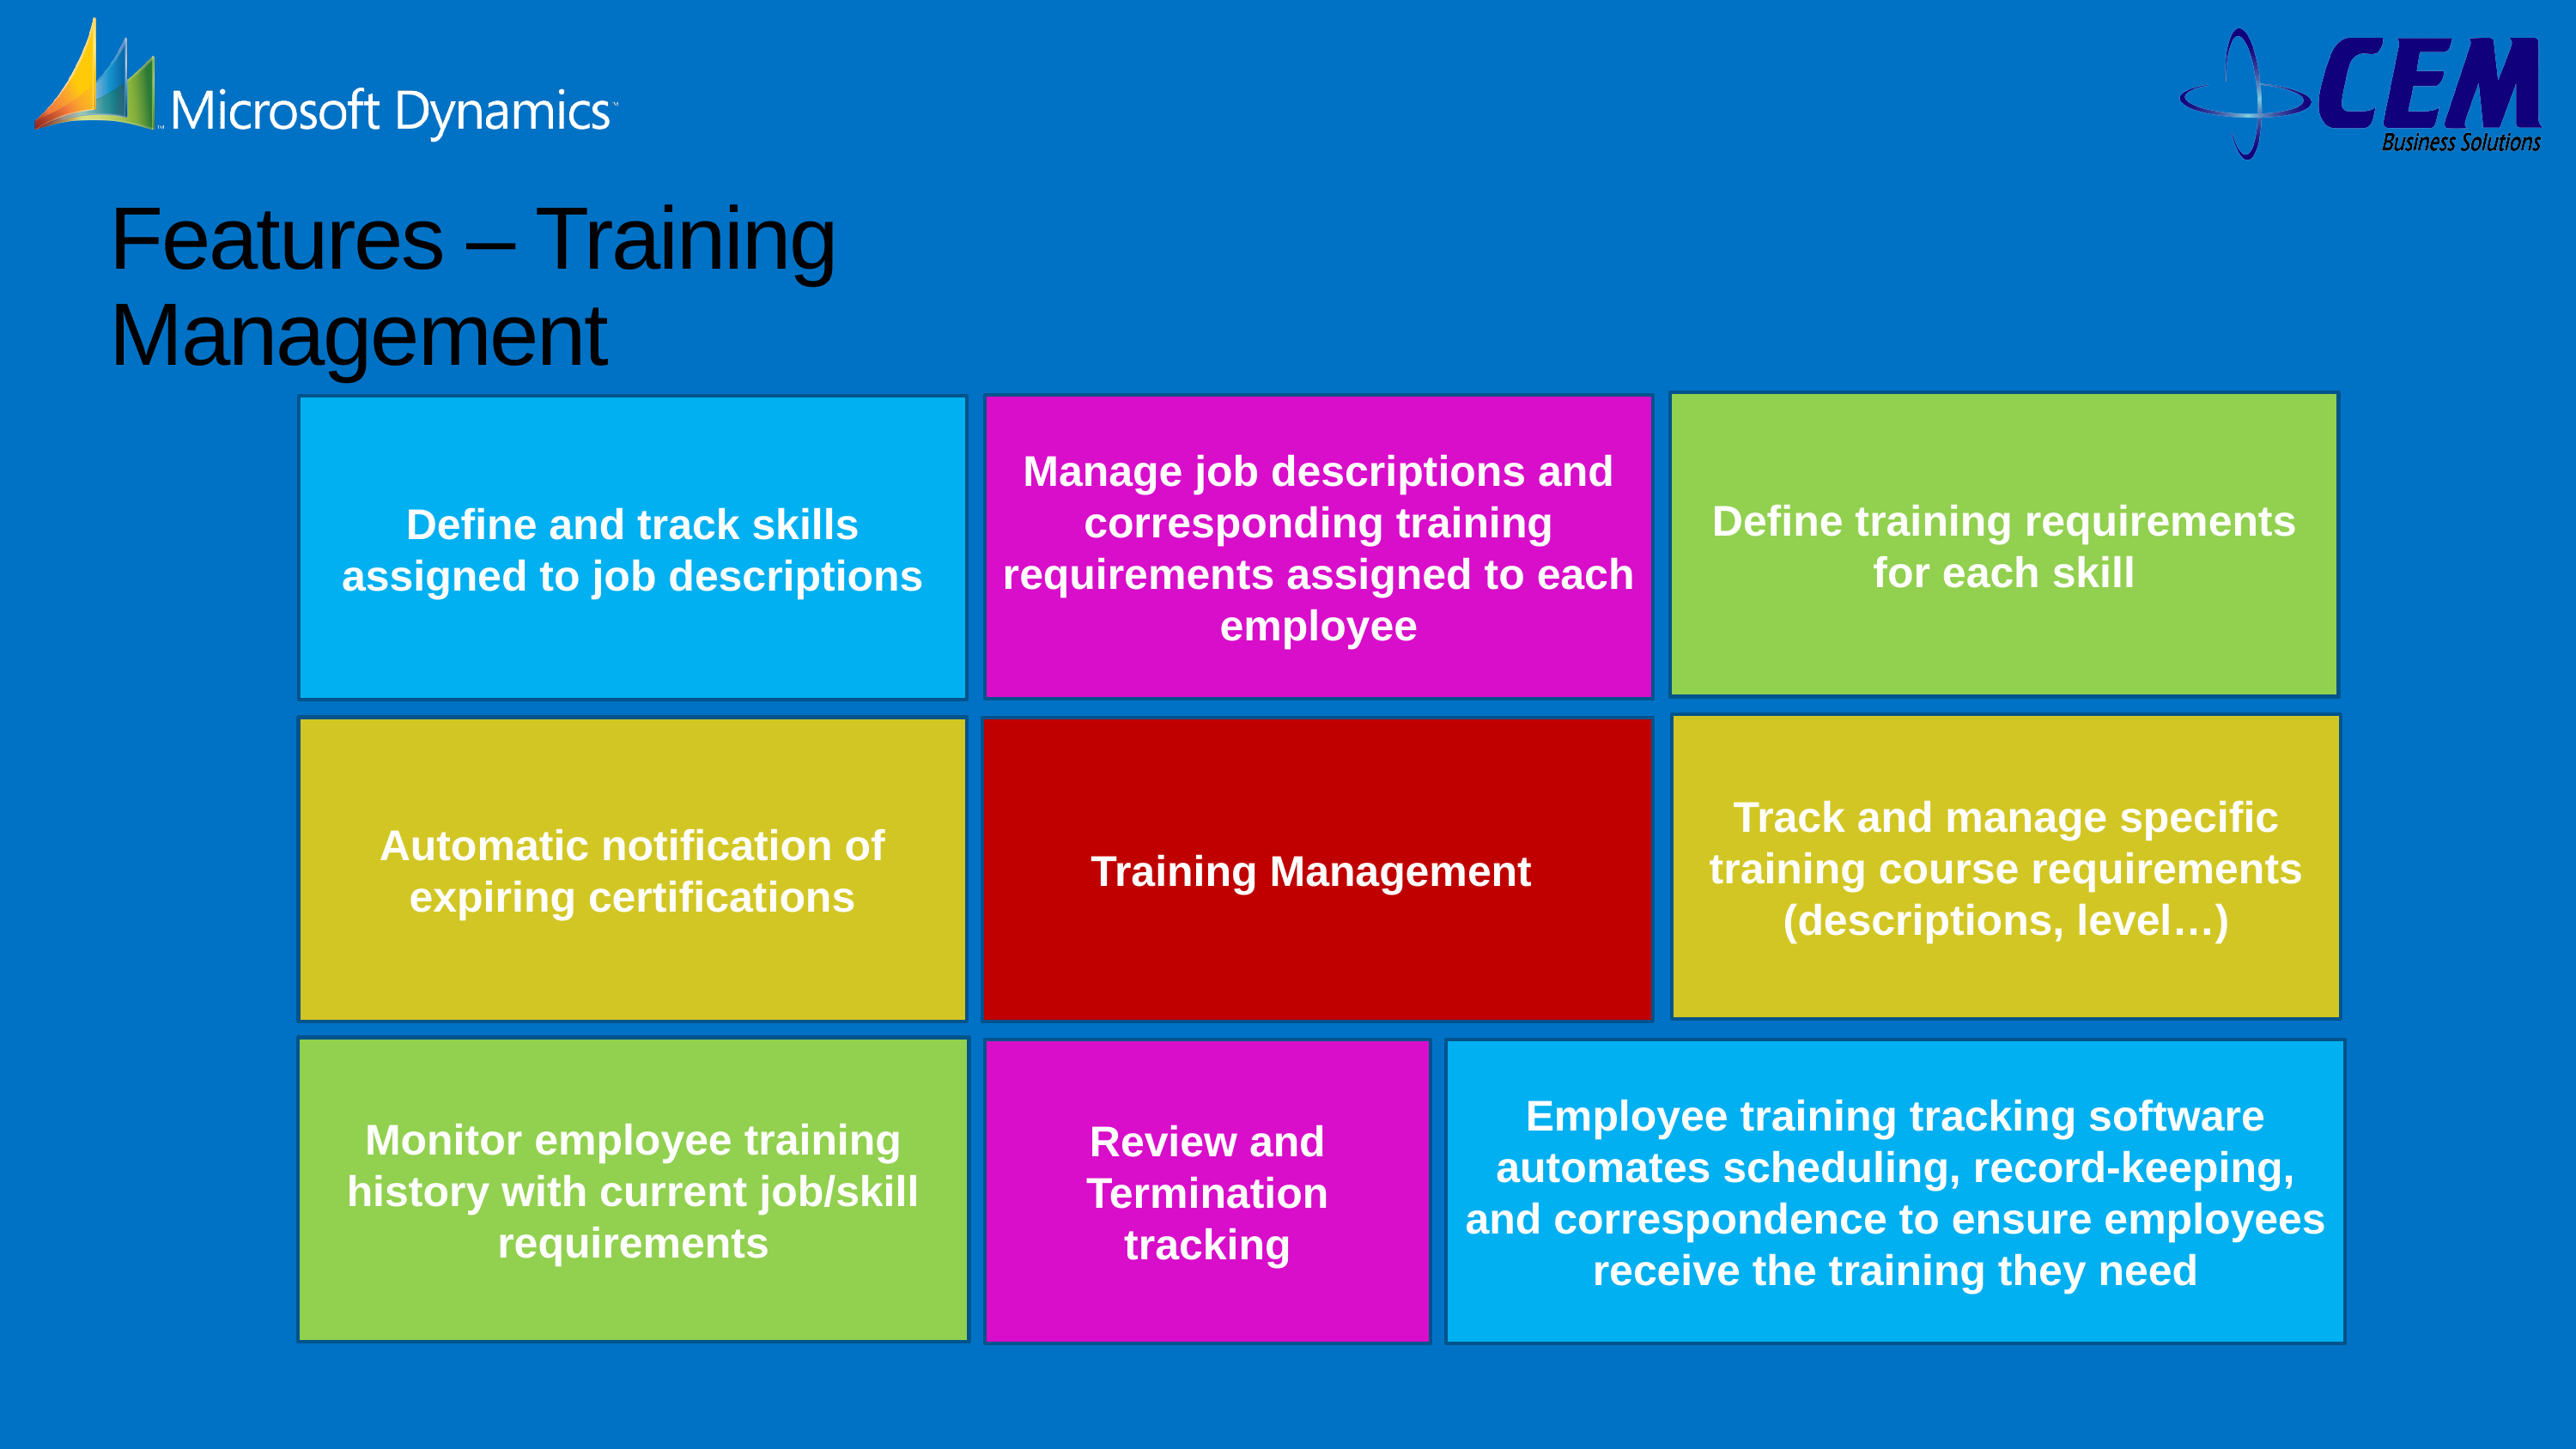

# Features – Training Management
Define training requirements for each skill
Manage job descriptions and corresponding training requirements assigned to each employee
Define and track skills assigned to job descriptions
Track and manage specific training course requirements (descriptions, level…)
Automatic notification of expiring certifications
Training Management
Monitor employee training history with current job/skill requirements
Review and Termination tracking
Employee training tracking software automates scheduling, record-keeping, and correspondence to ensure employees receive the training they need